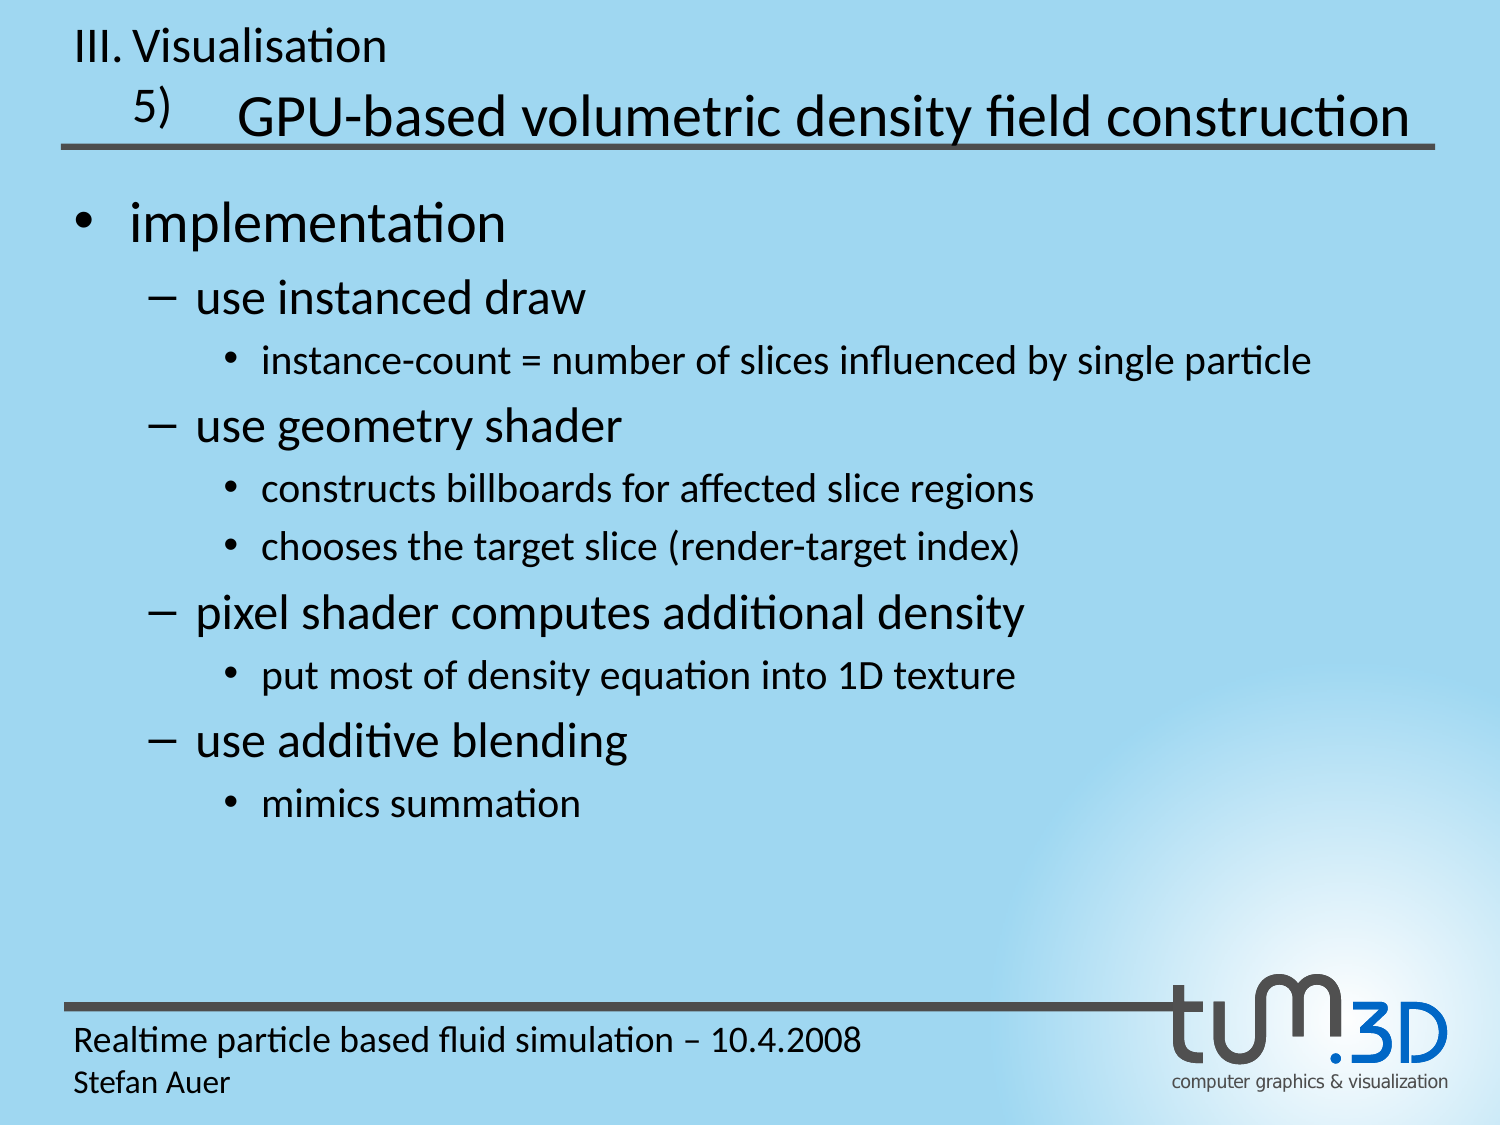

III.
Visualisation
5)
GPU-based volumetric density field construction
implementation
use instanced draw
instance-count = number of slices influenced by single particle
use geometry shader
constructs billboards for affected slice regions
chooses the target slice (render-target index)
pixel shader computes additional density
put most of density equation into 1D texture
use additive blending
mimics summation